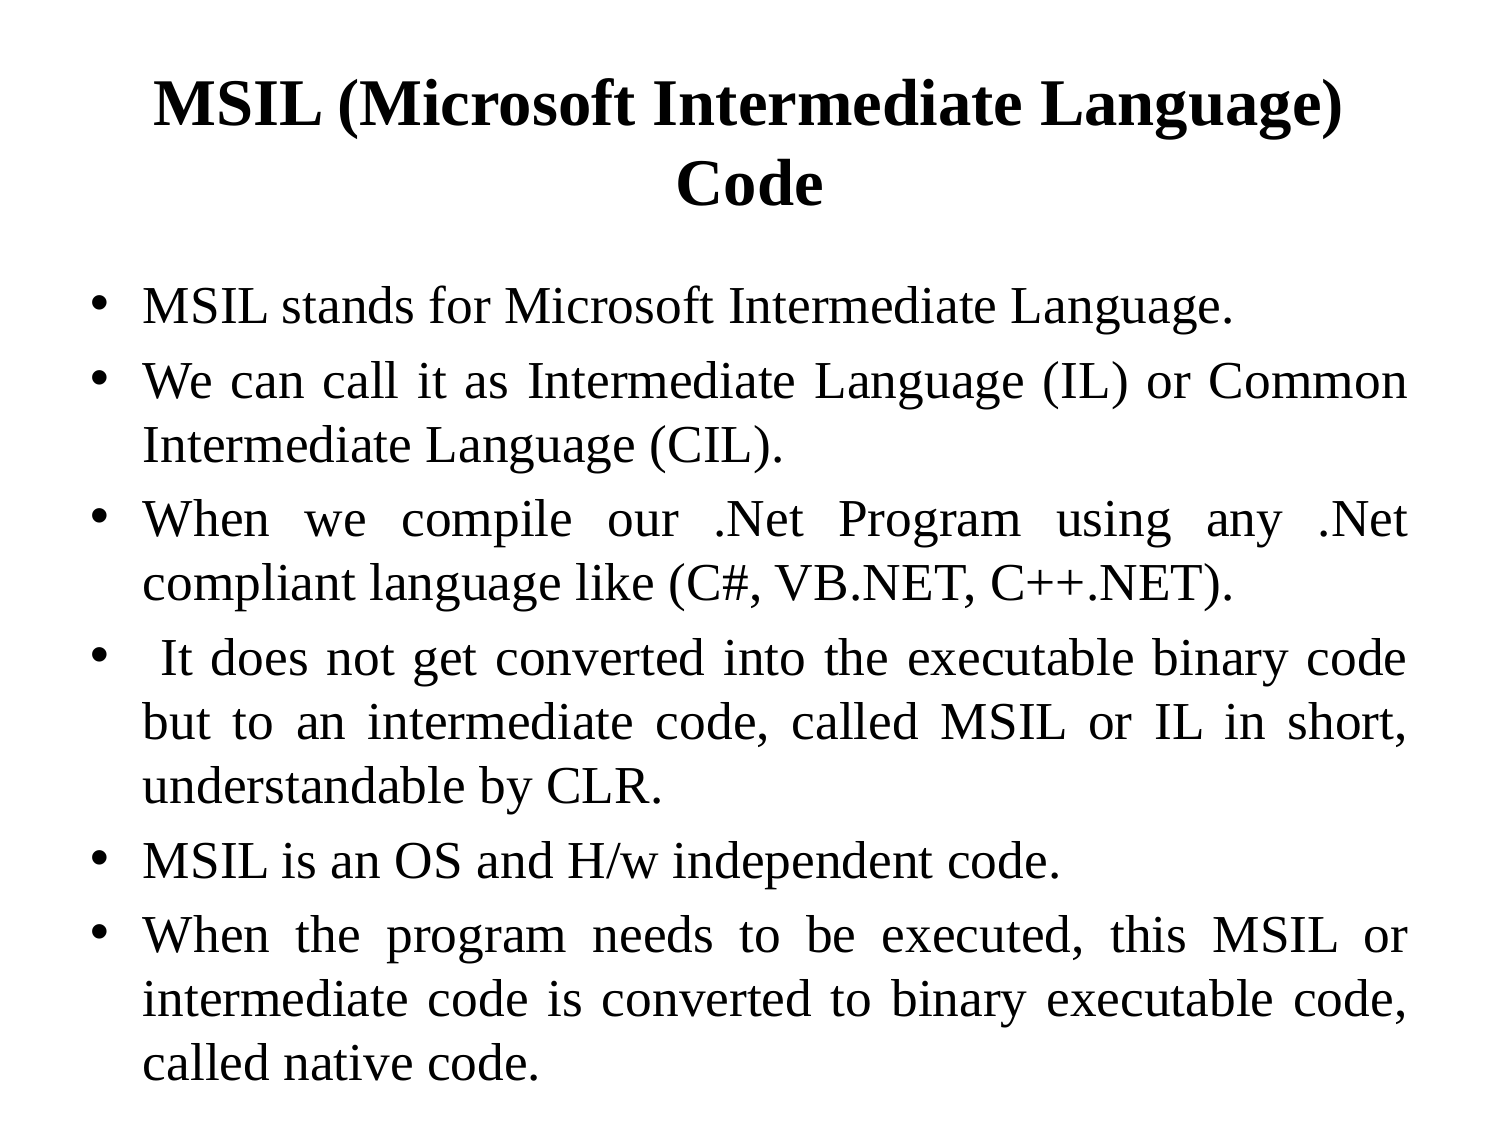

# MSIL (Microsoft Intermediate Language) Code
MSIL stands for Microsoft Intermediate Language.
We can call it as Intermediate Language (IL) or Common Intermediate Language (CIL).
When we compile our .Net Program using any .Net compliant language like (C#, VB.NET, C++.NET).
 It does not get converted into the executable binary code but to an intermediate code, called MSIL or IL in short, understandable by CLR.
MSIL is an OS and H/w independent code.
When the program needs to be executed, this MSIL or intermediate code is converted to binary executable code, called native code.